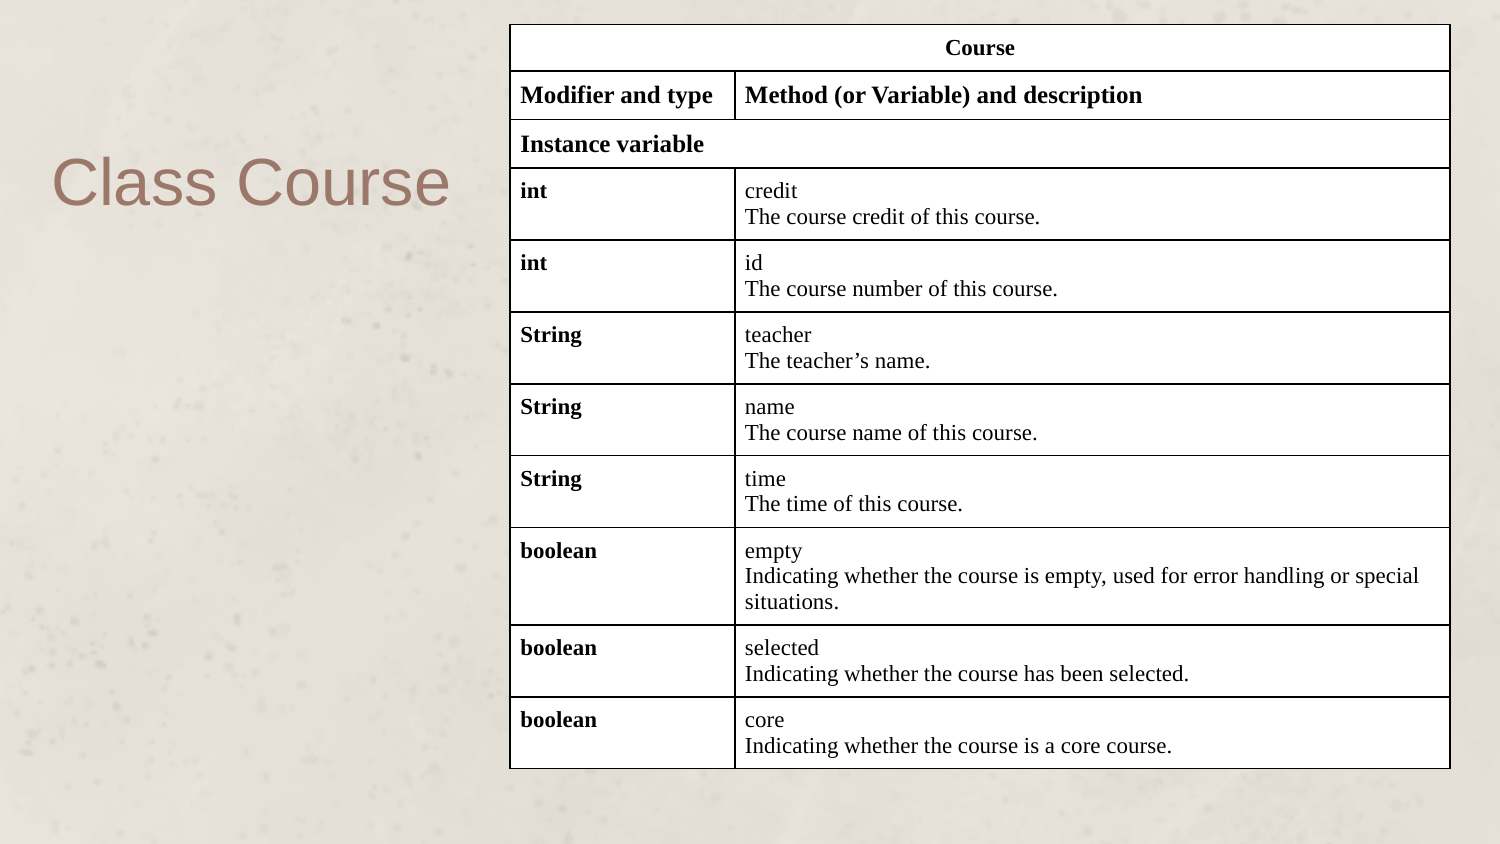

| Course |  |
| --- | --- |
| Modifier and type | Method (or Variable) and description |
| Instance variable |  |
| int | credit The course credit of this course. |
| int | id The course number of this course. |
| String | teacher The teacher’s name. |
| String | name The course name of this course. |
| String | time The time of this course. |
| boolean | empty Indicating whether the course is empty, used for error handling or special situations. |
| boolean | selected Indicating whether the course has been selected. |
| boolean | core Indicating whether the course is a core course. |
# Class Course